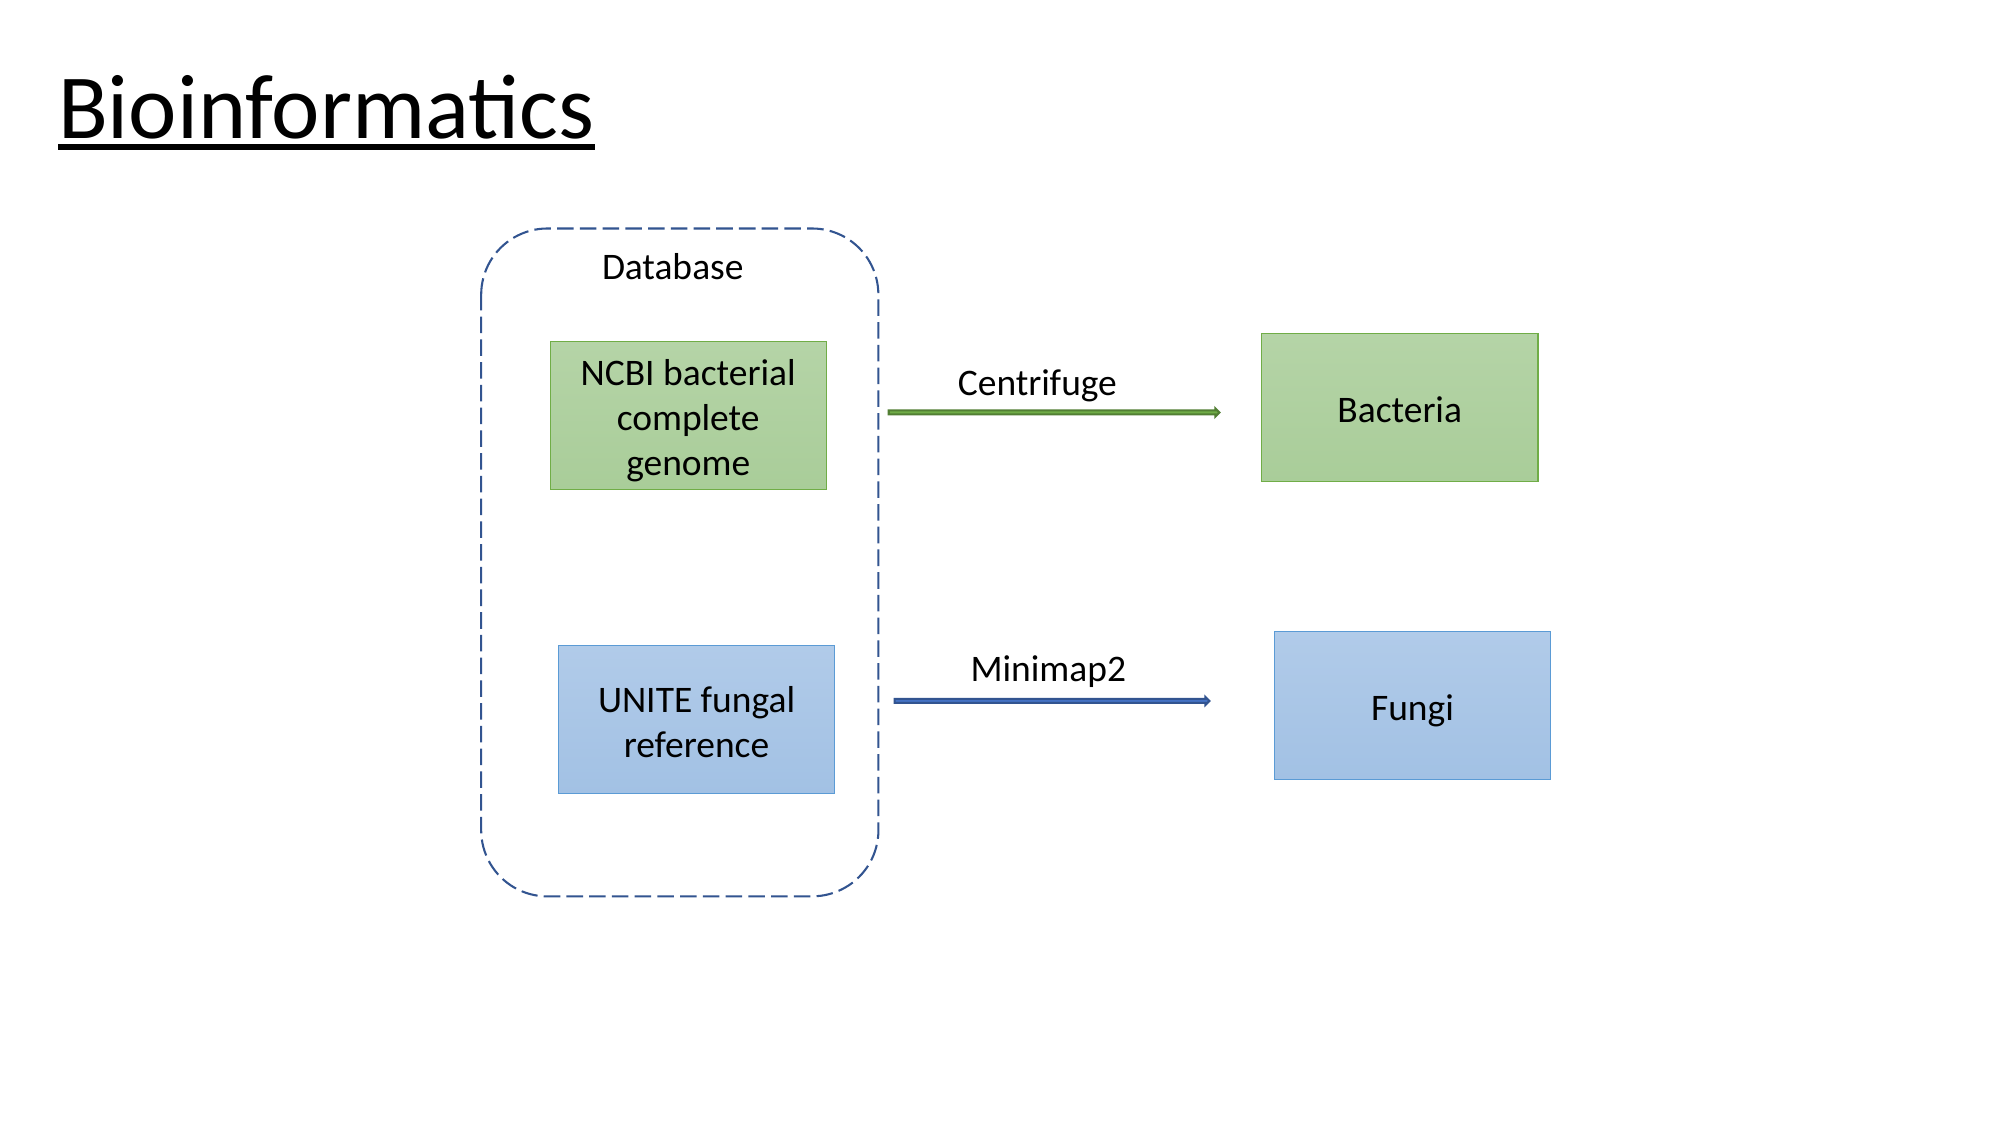

# Bioinformatics

Database
Bacteria
NCBI bacterial complete genome
Centrifuge

Fungi
Minimap2
UNITE fungal reference